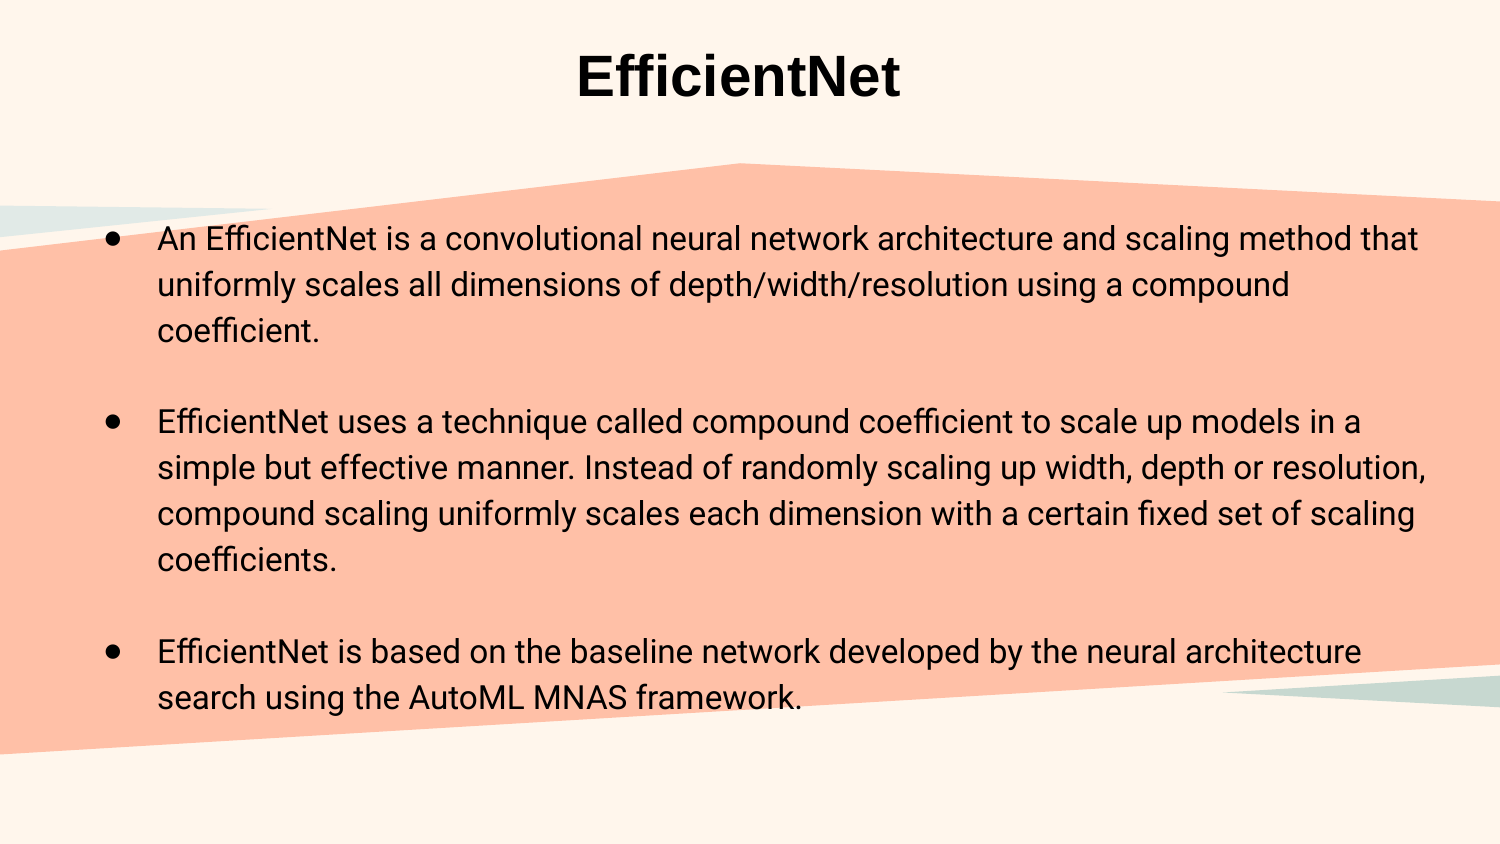

# EfficientNet
An EfficientNet is a convolutional neural network architecture and scaling method that uniformly scales all dimensions of depth/width/resolution using a compound coefficient.

EfficientNet uses a technique called compound coefficient to scale up models in a simple but effective manner. Instead of randomly scaling up width, depth or resolution, compound scaling uniformly scales each dimension with a certain fixed set of scaling coefficients.

EfficientNet is based on the baseline network developed by the neural architecture search using the AutoML MNAS framework.